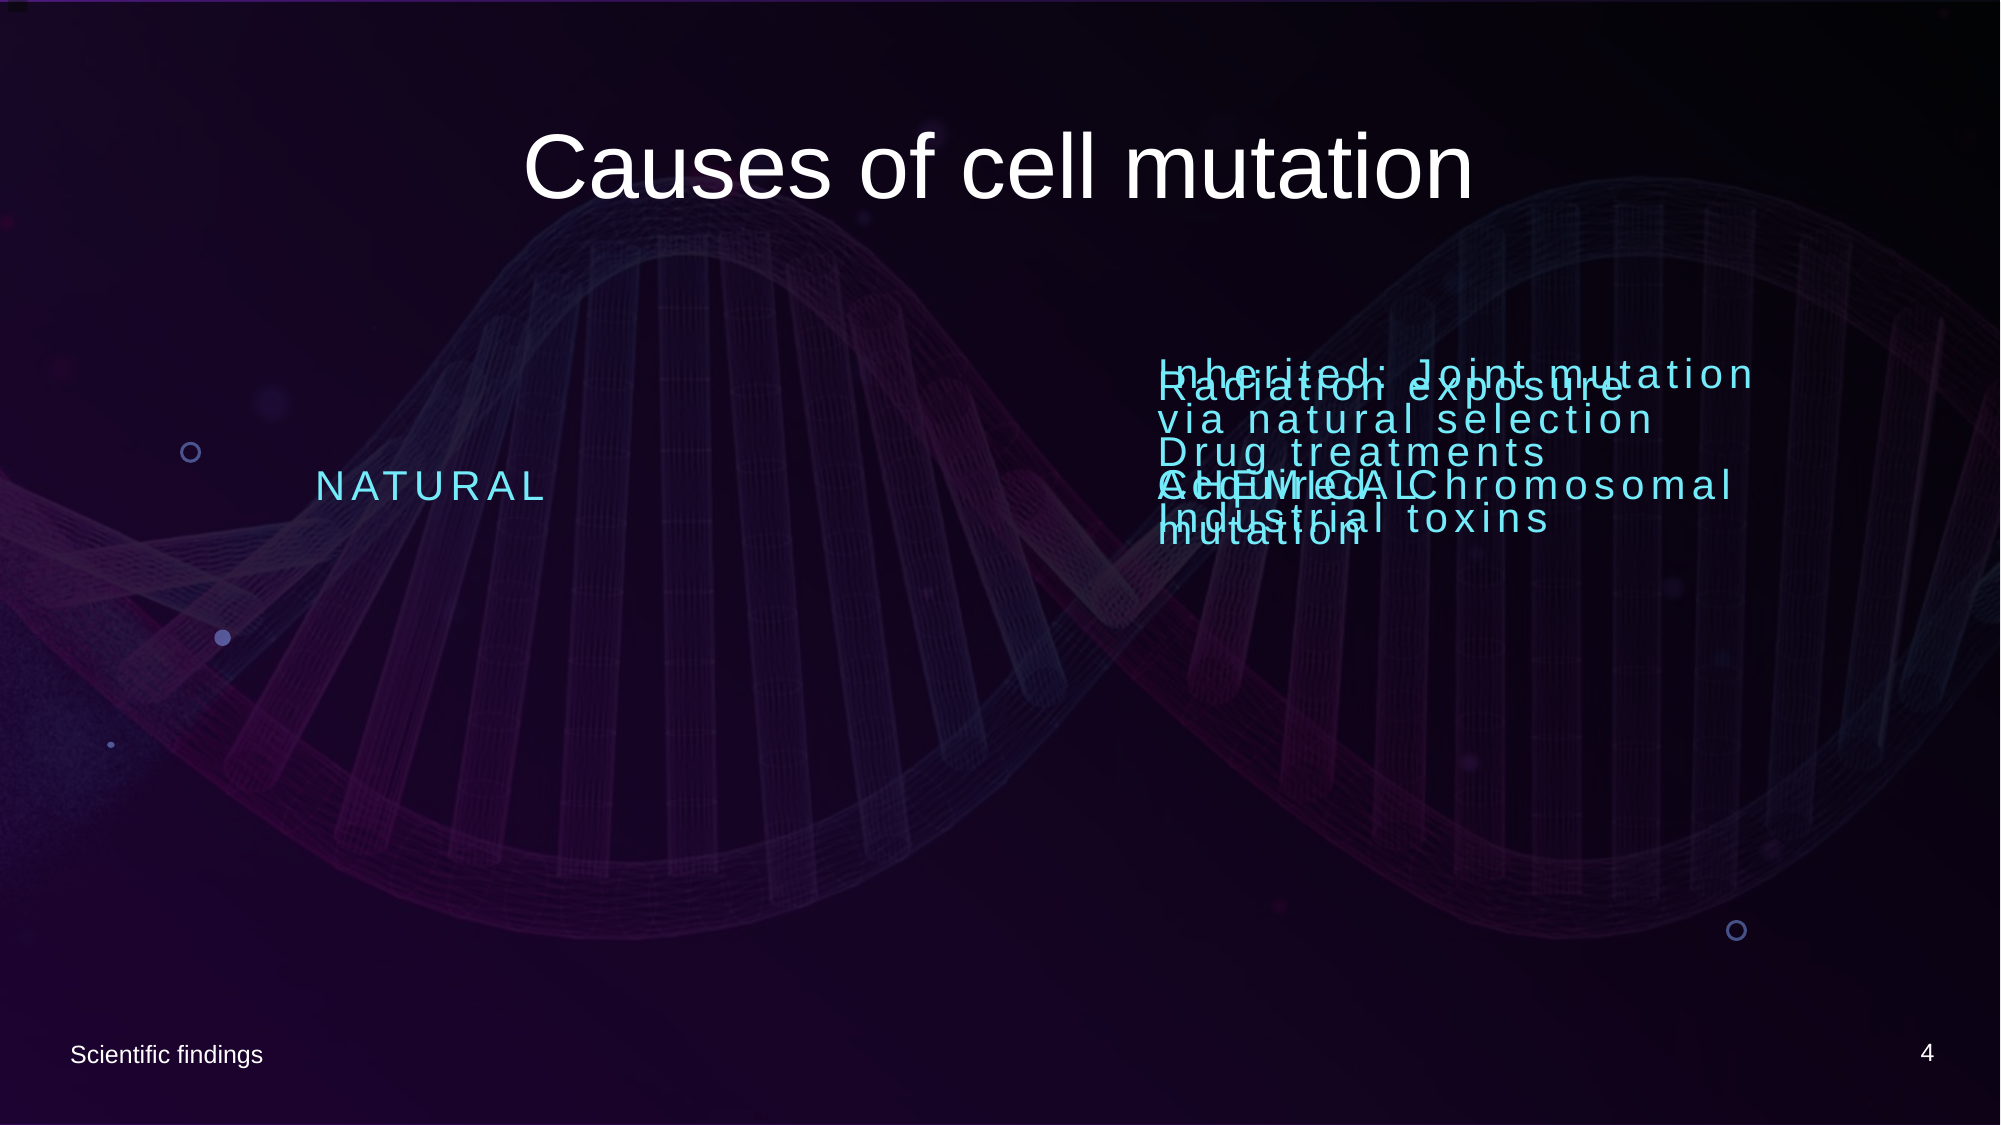

# Causes of cell mutation
CHEMICAL
NATURAL
Inherited: Joint mutation via natural selection
Acquired: Chromosomal mutation

Radiation exposure
Drug treatments
Industrial toxins

4
Scientific findings